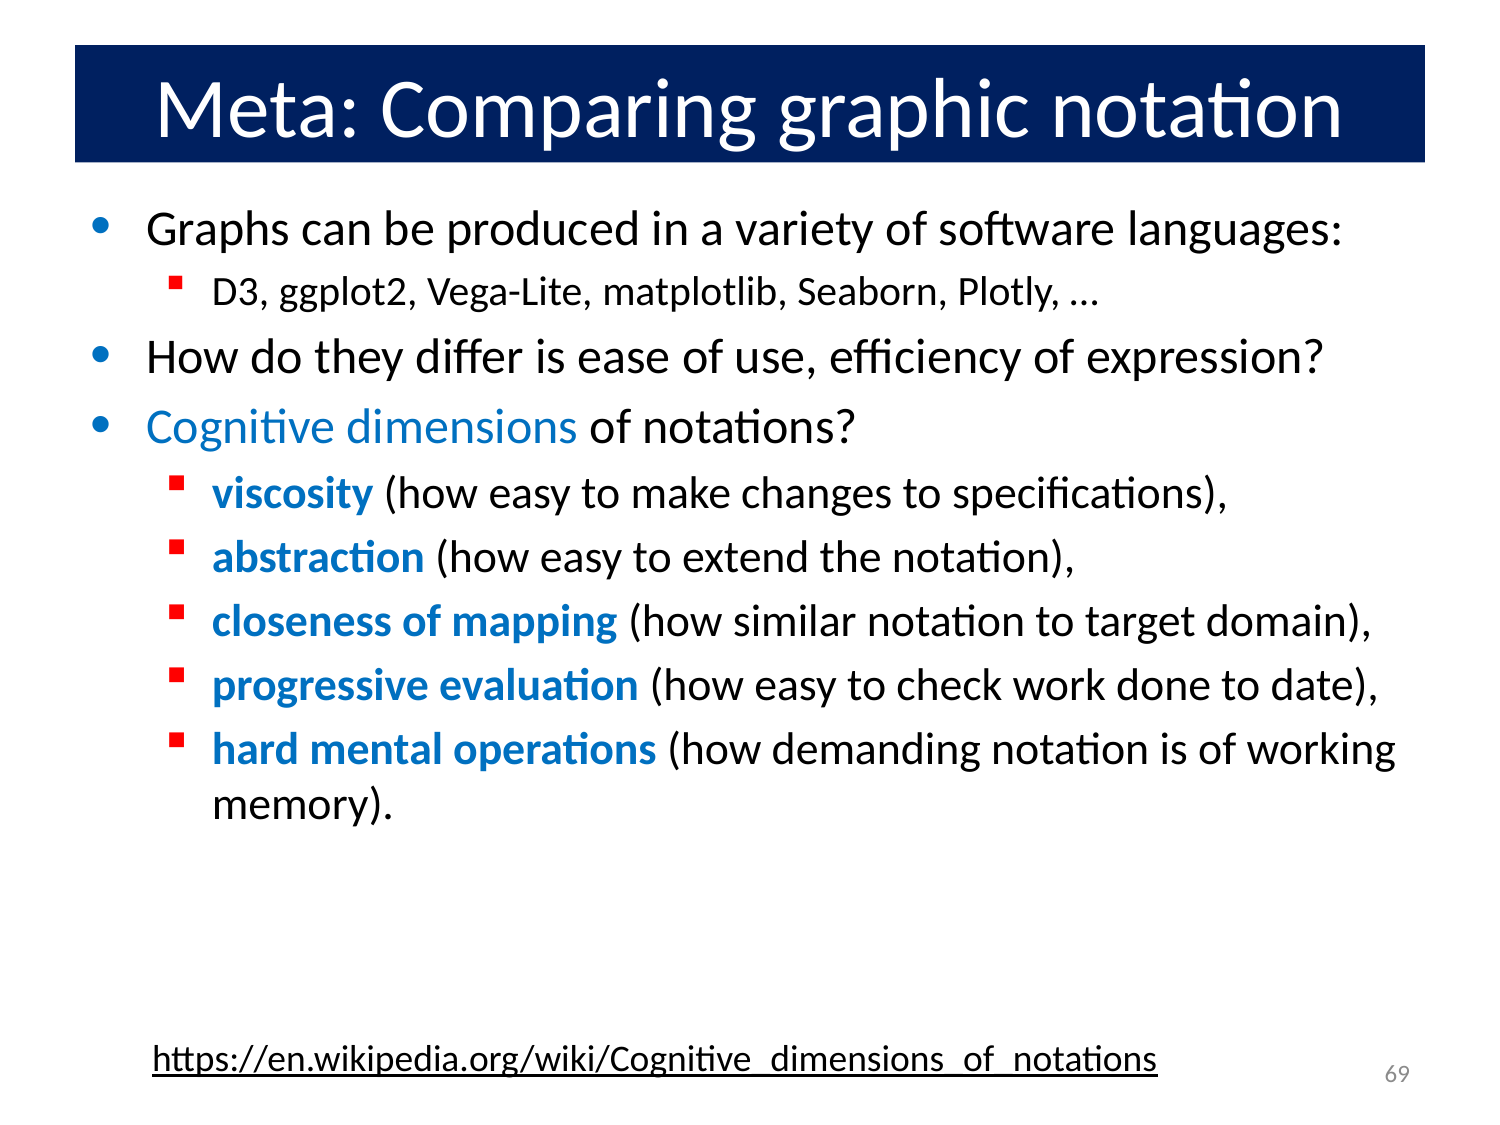

# Meta: Comparing graphic notation
Graphs can be produced in a variety of software languages:
D3, ggplot2, Vega-Lite, matplotlib, Seaborn, Plotly, …
How do they differ is ease of use, efficiency of expression?
Cognitive dimensions of notations?
viscosity (how easy to make changes to specifications),
abstraction (how easy to extend the notation),
closeness of mapping (how similar notation to target domain),
progressive evaluation (how easy to check work done to date),
hard mental operations (how demanding notation is of working memory).
https://en.wikipedia.org/wiki/Cognitive_dimensions_of_notations
69